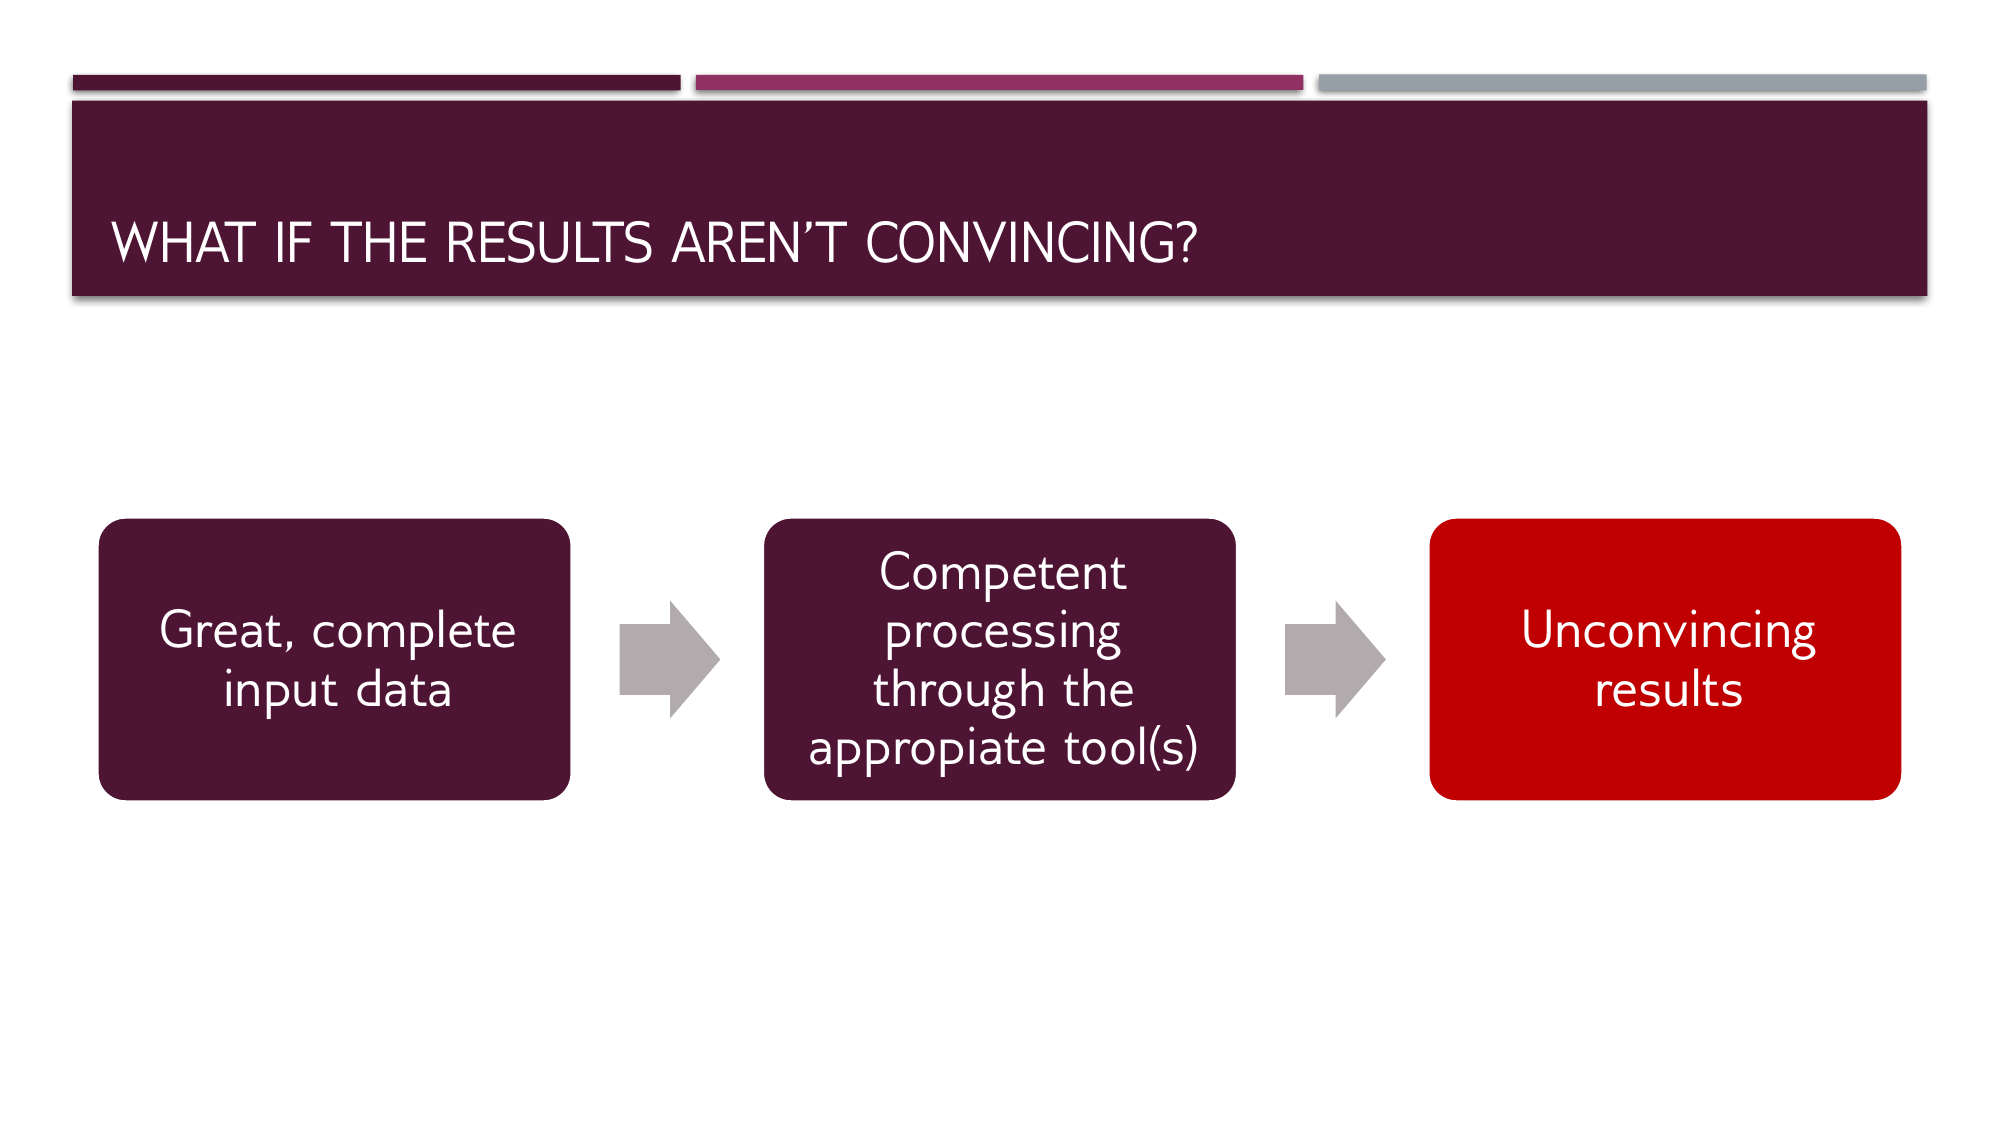

# What if the results aren’t convincing?
Great, complete input data

Competent processing through the appropiate tool(s)

Unconvincing results